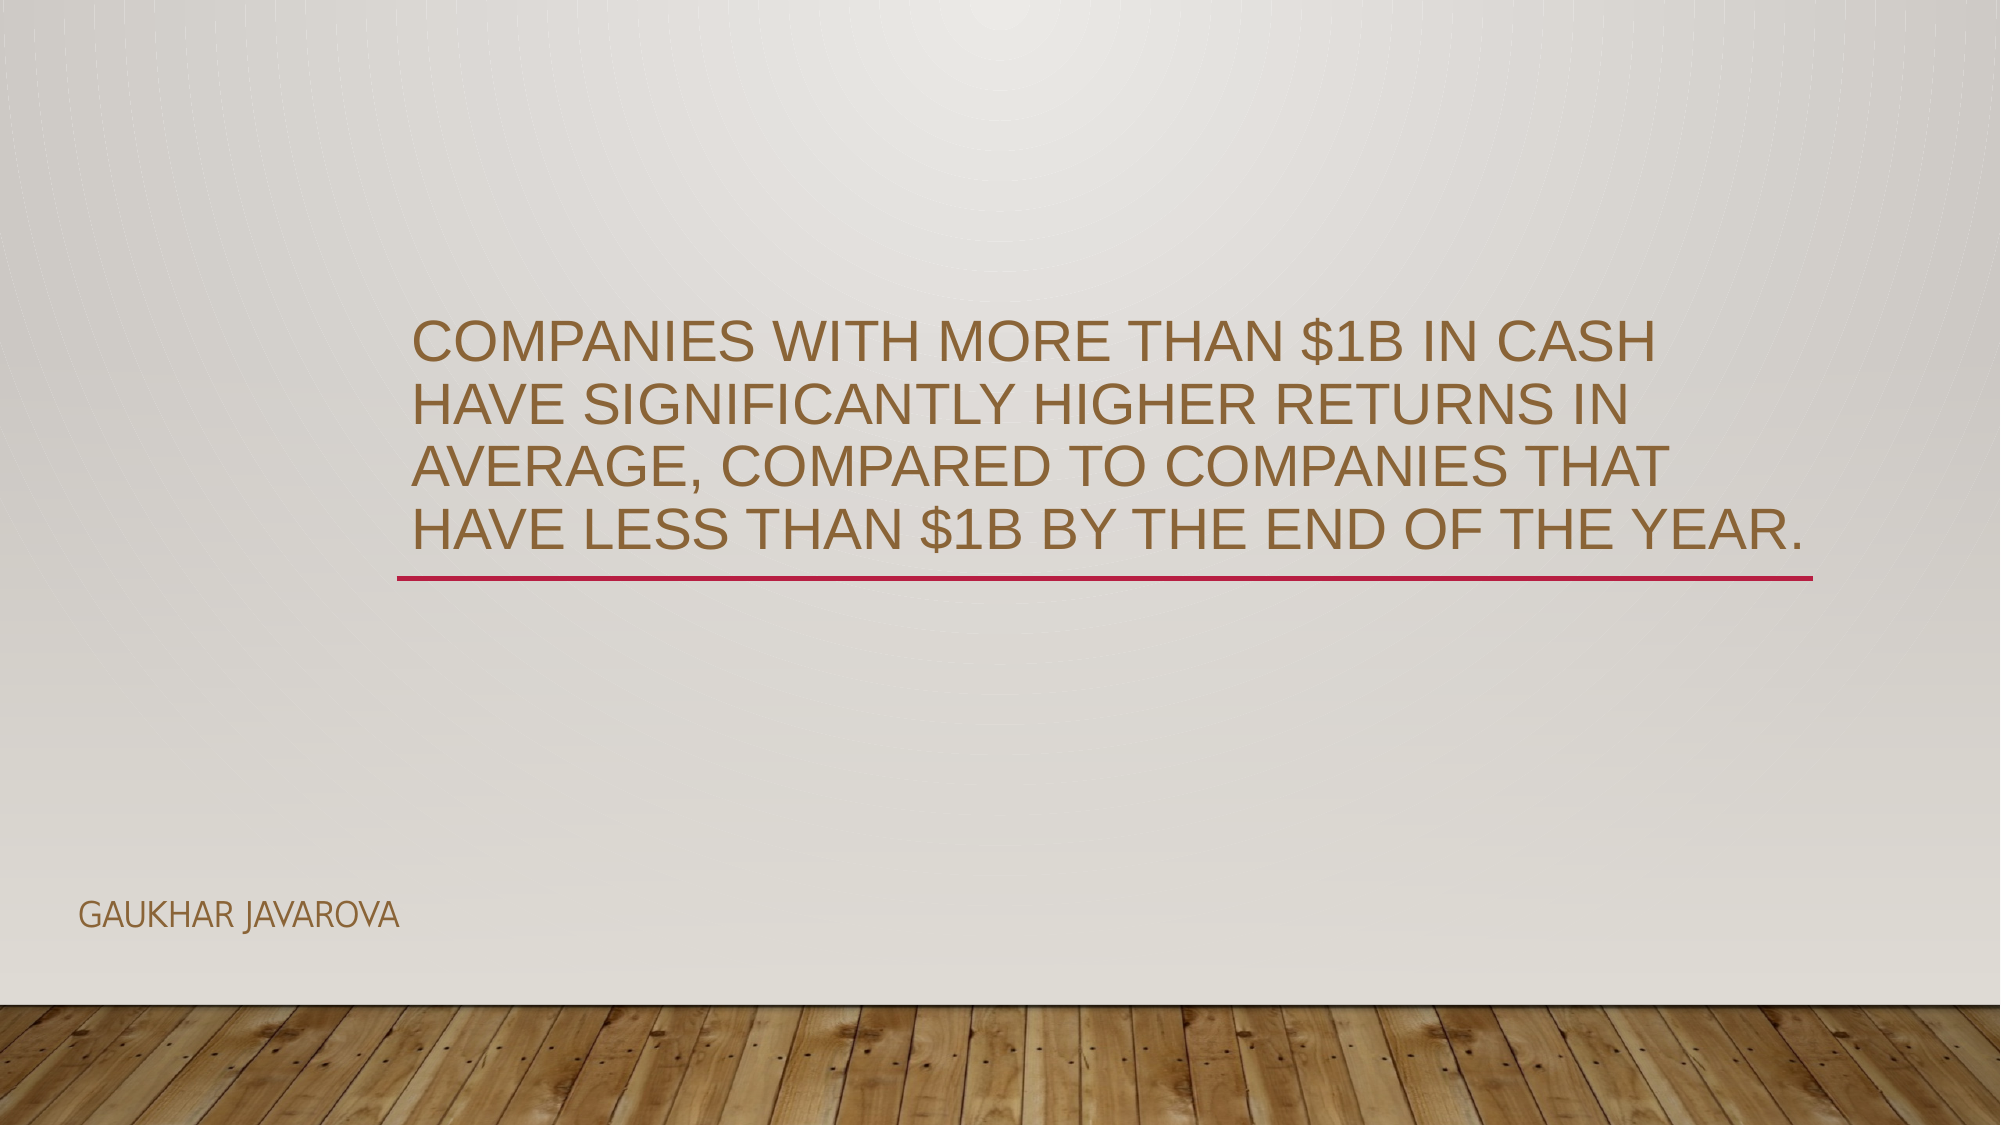

# companies with more than $1B in cash have significantly higher returns in average, compared to companies that have less than $1B by the end of the year.
GAUKHAR JAVAROVA